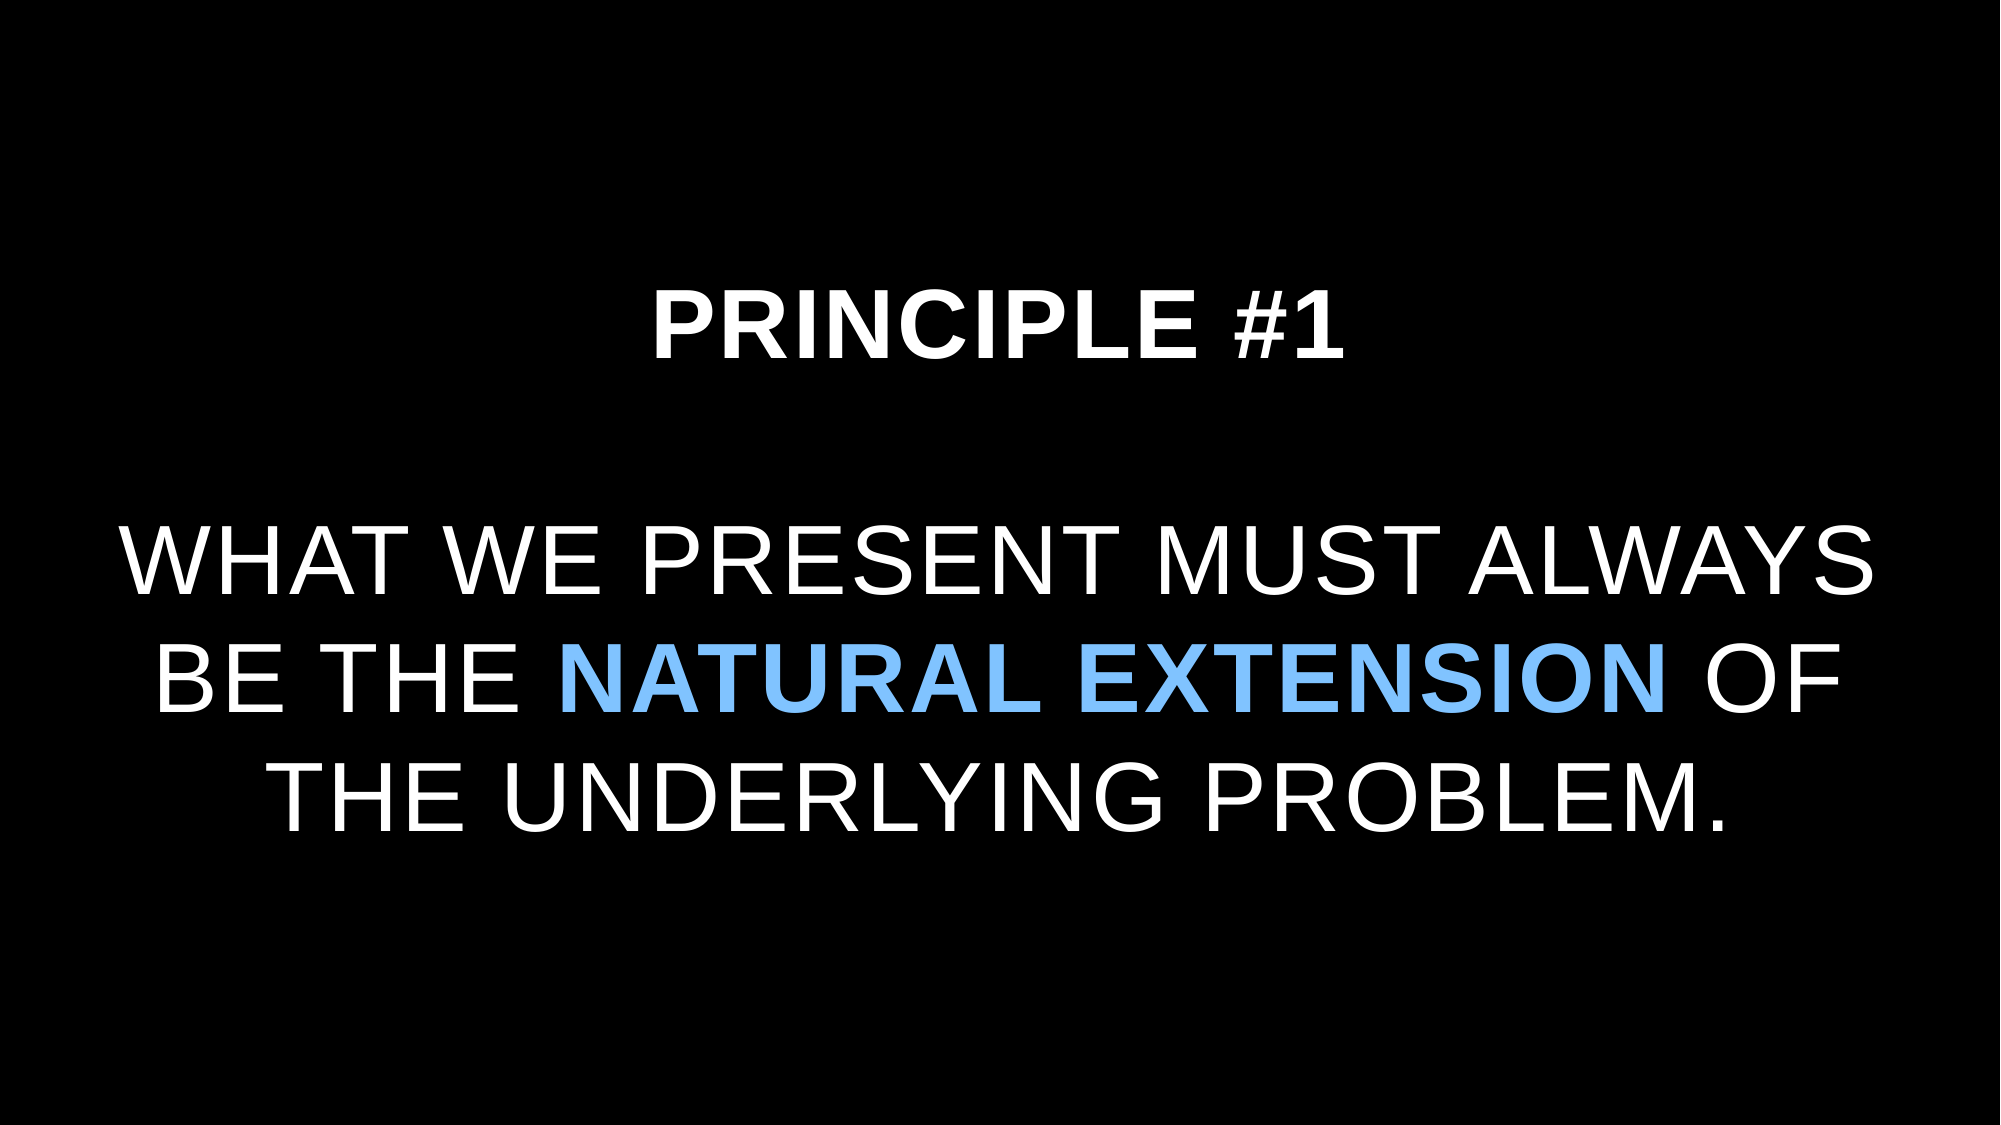

# PRINCIPLE #1 What we present must always be the natural extension of the underlying problem.